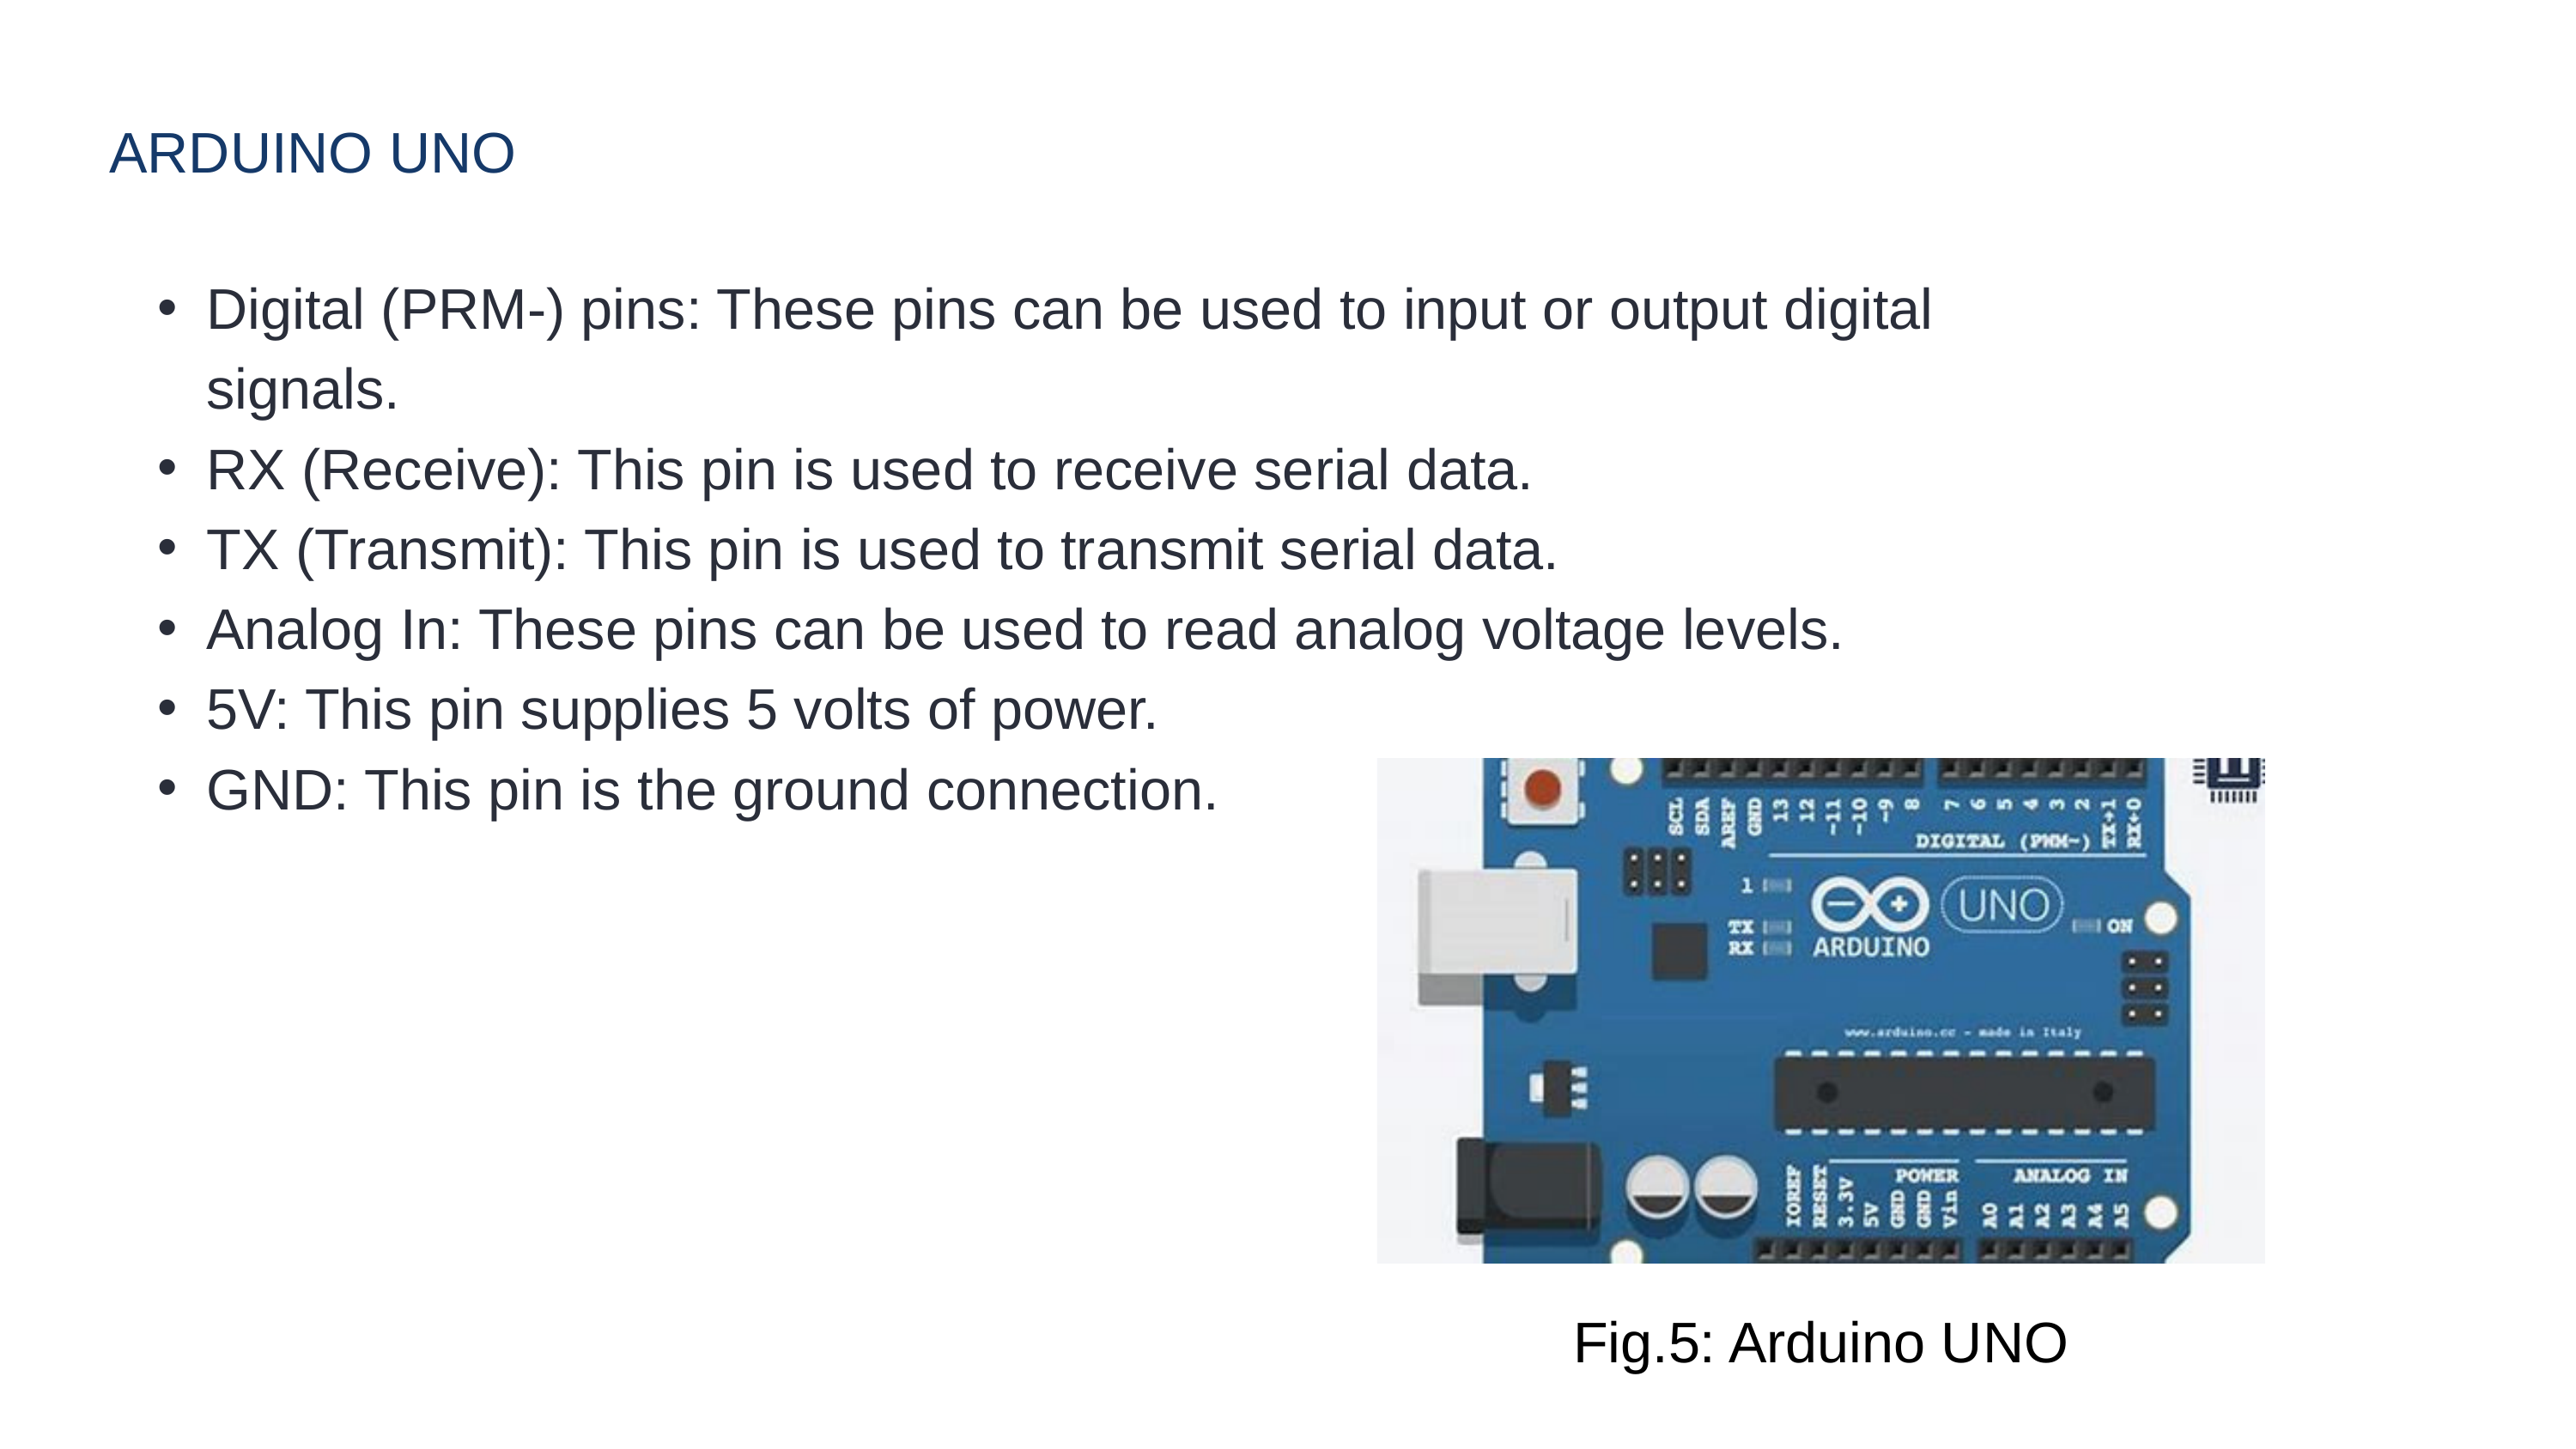

ARDUINO UNO
Digital (PRM-) pins: These pins can be used to input or output digital signals.
RX (Receive): This pin is used to receive serial data.
TX (Transmit): This pin is used to transmit serial data.
Analog In: These pins can be used to read analog voltage levels.
5V: This pin supplies 5 volts of power.
GND: This pin is the ground connection.

Fig.5: Arduino UNO